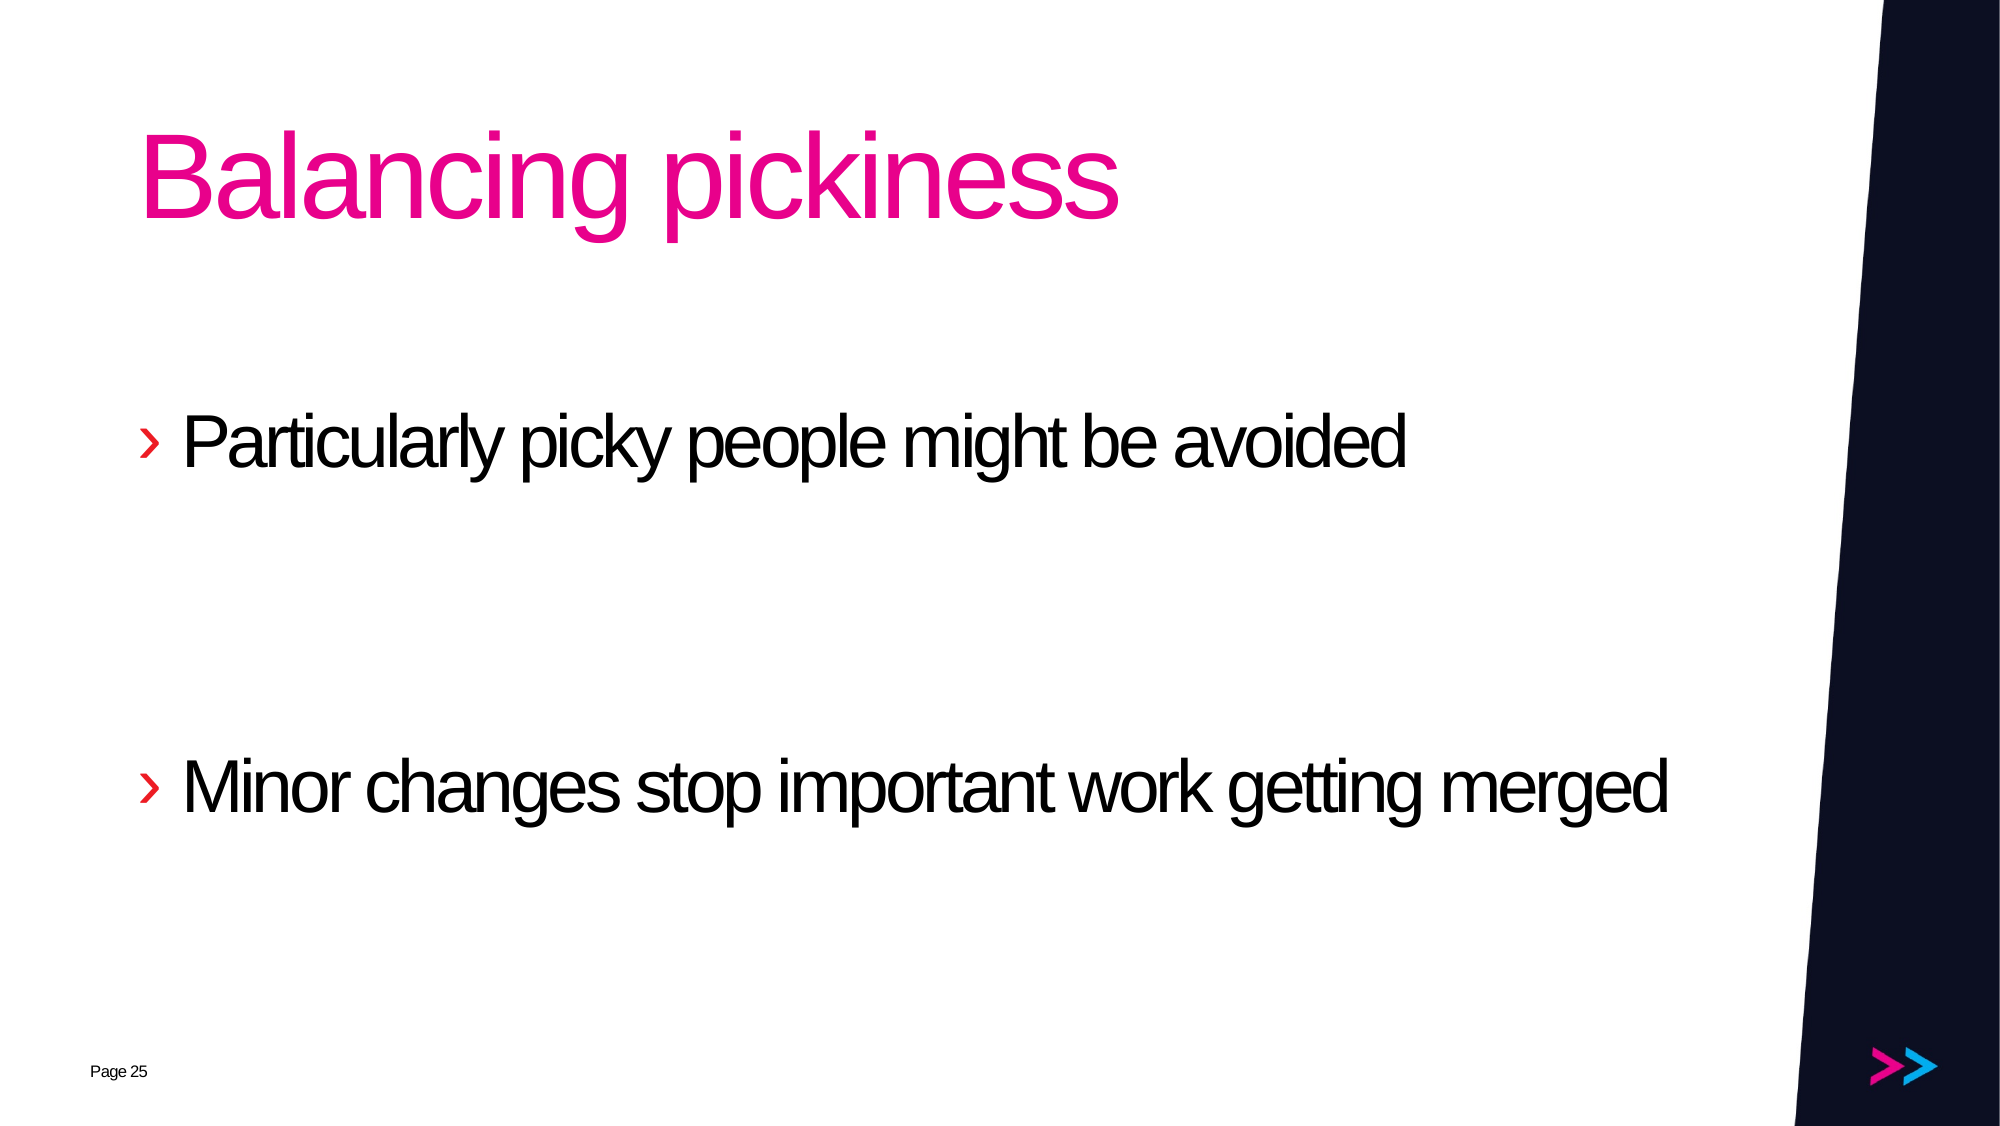

# Balancing pickiness

Particularly picky people might be avoided

Minor changes stop important work getting merged
25